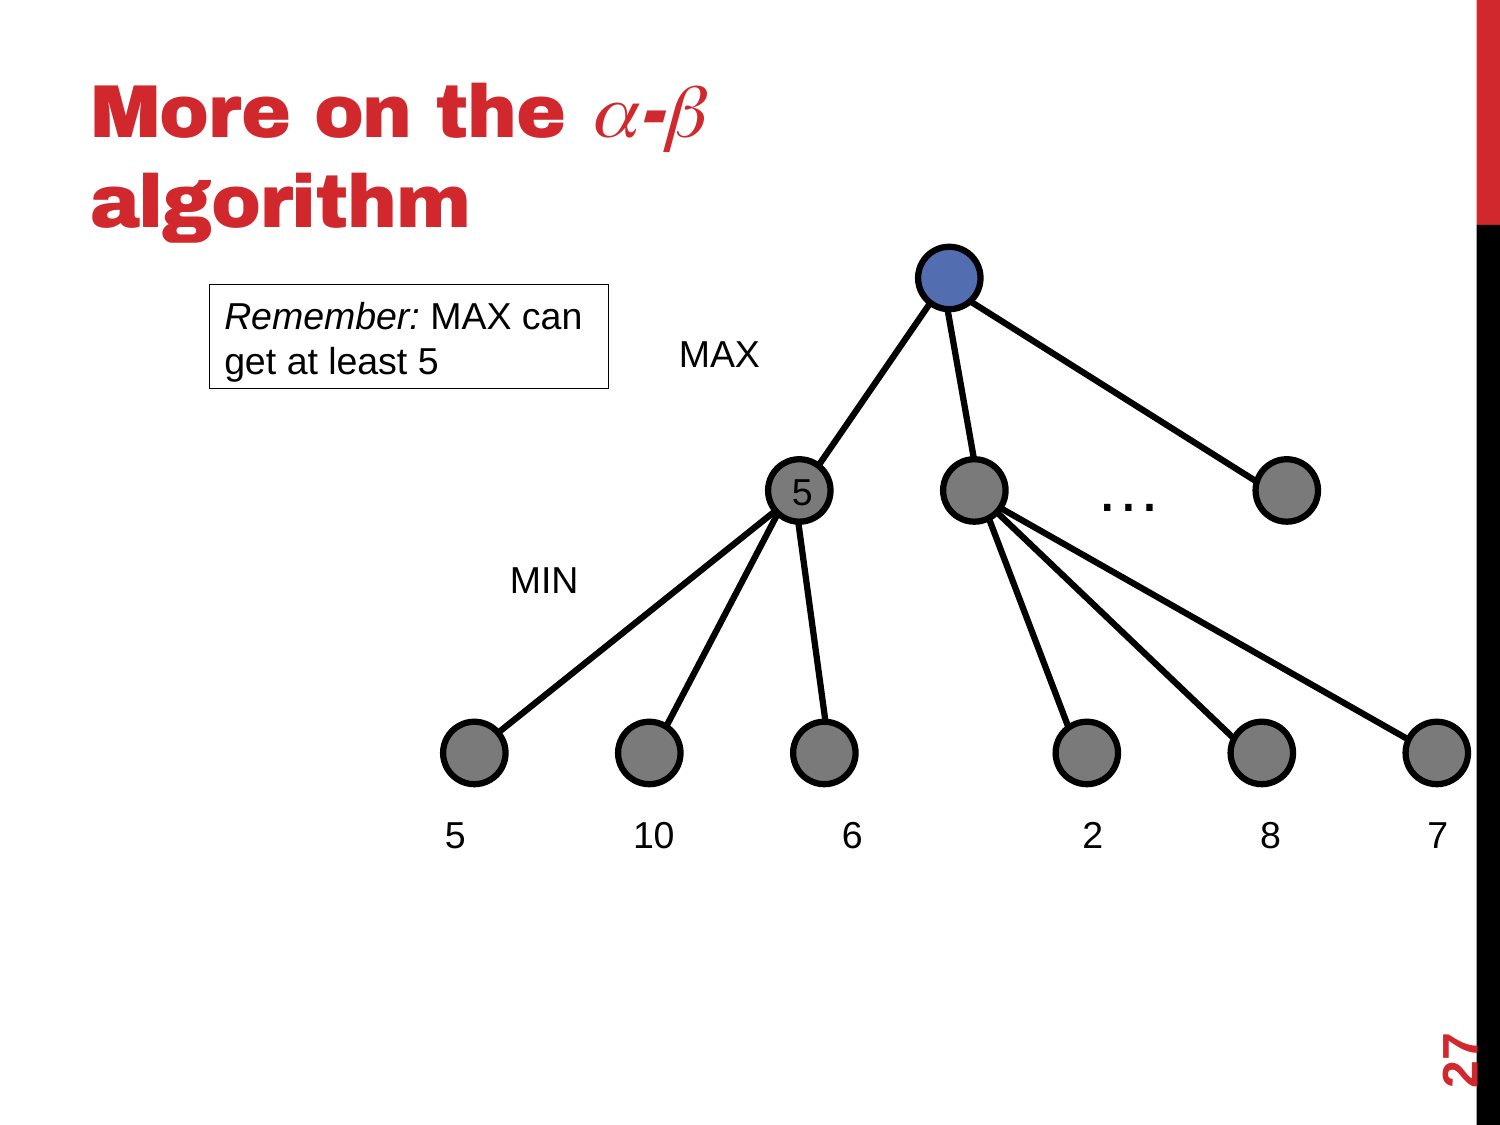

# More on the α-β algorithm

Remember: MAX can get at least 5

MAX
…
5

MIN

5                10                6                     2               8              7
27